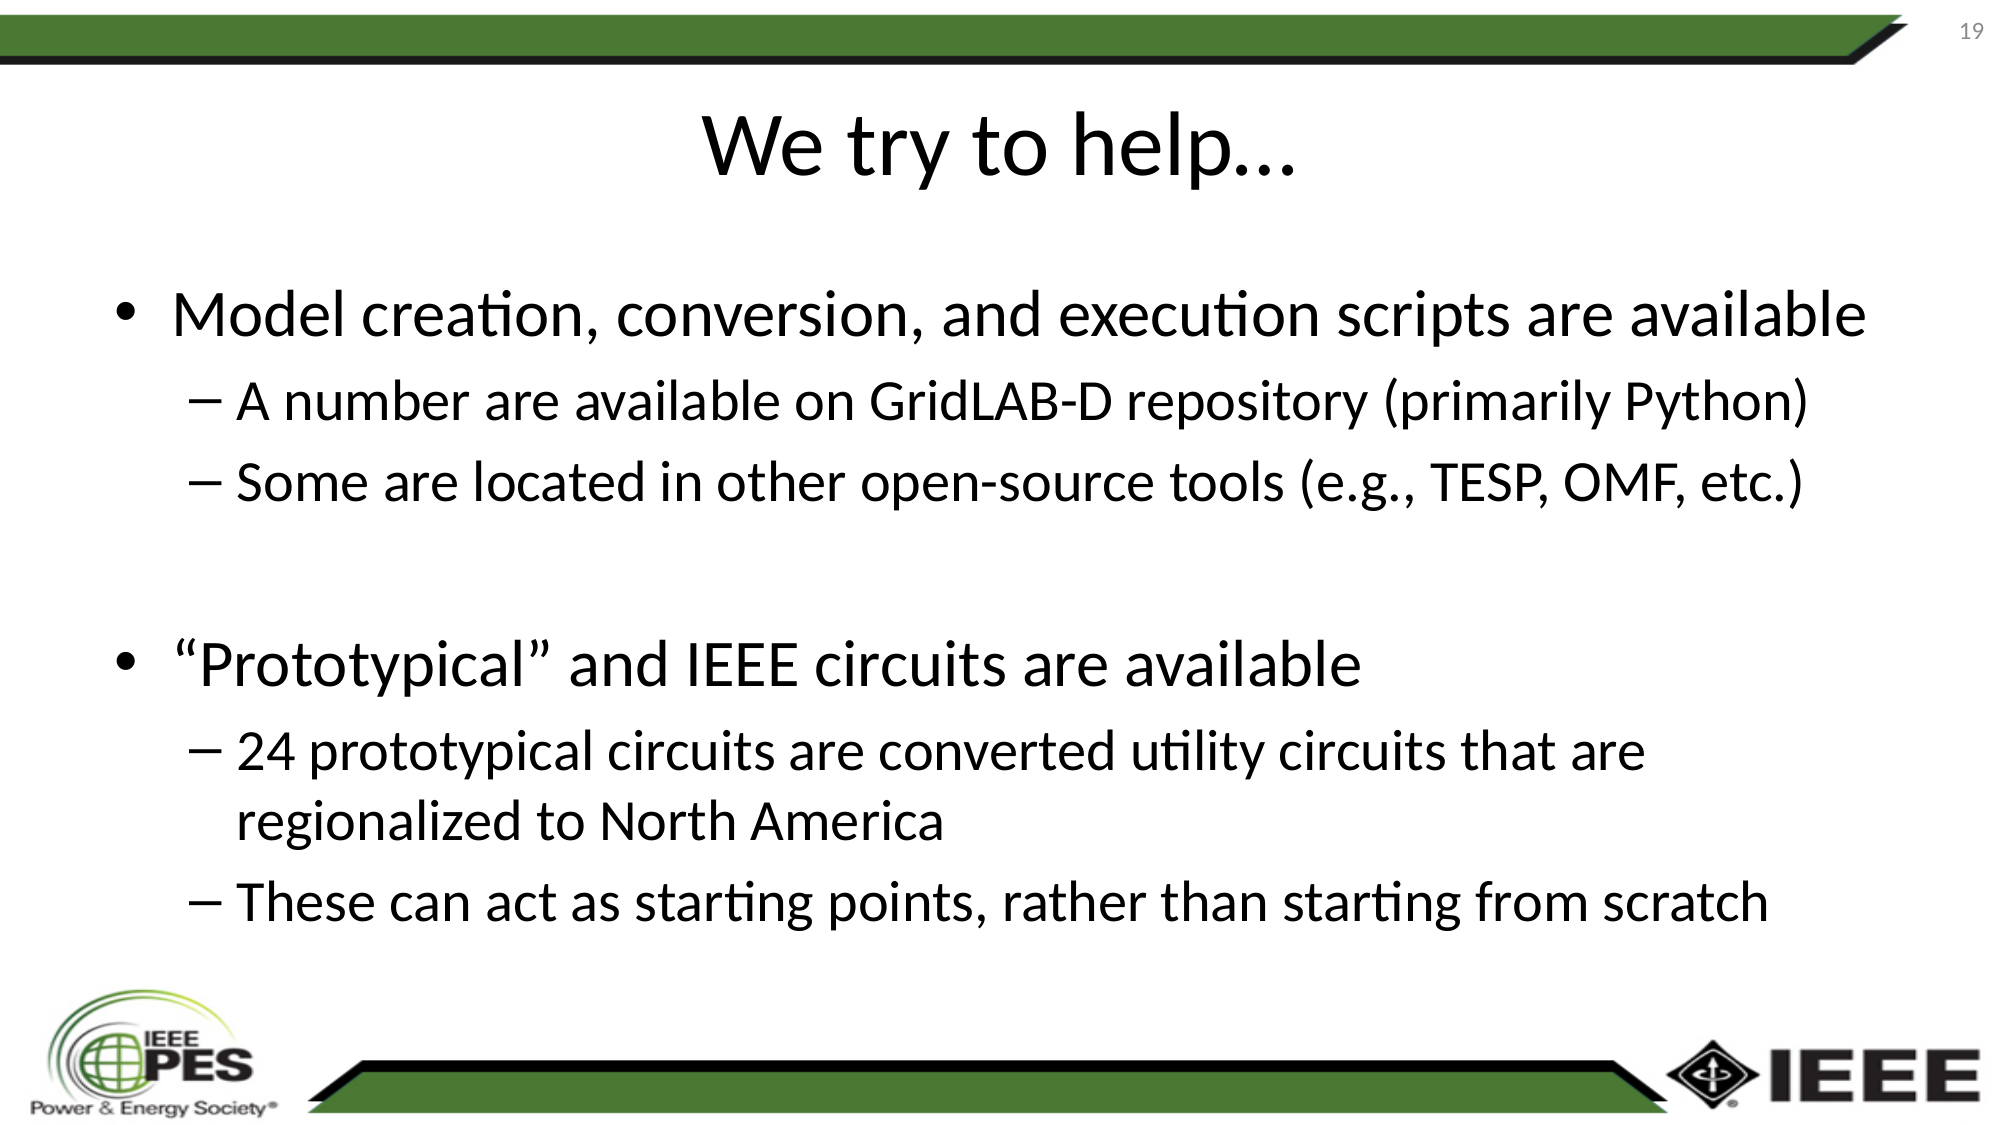

19
# We try to help…
Model creation, conversion, and execution scripts are available
A number are available on GridLAB-D repository (primarily Python)
Some are located in other open-source tools (e.g., TESP, OMF, etc.)

“Prototypical” and IEEE circuits are available
24 prototypical circuits are converted utility circuits that are regionalized to North America
These can act as starting points, rather than starting from scratch